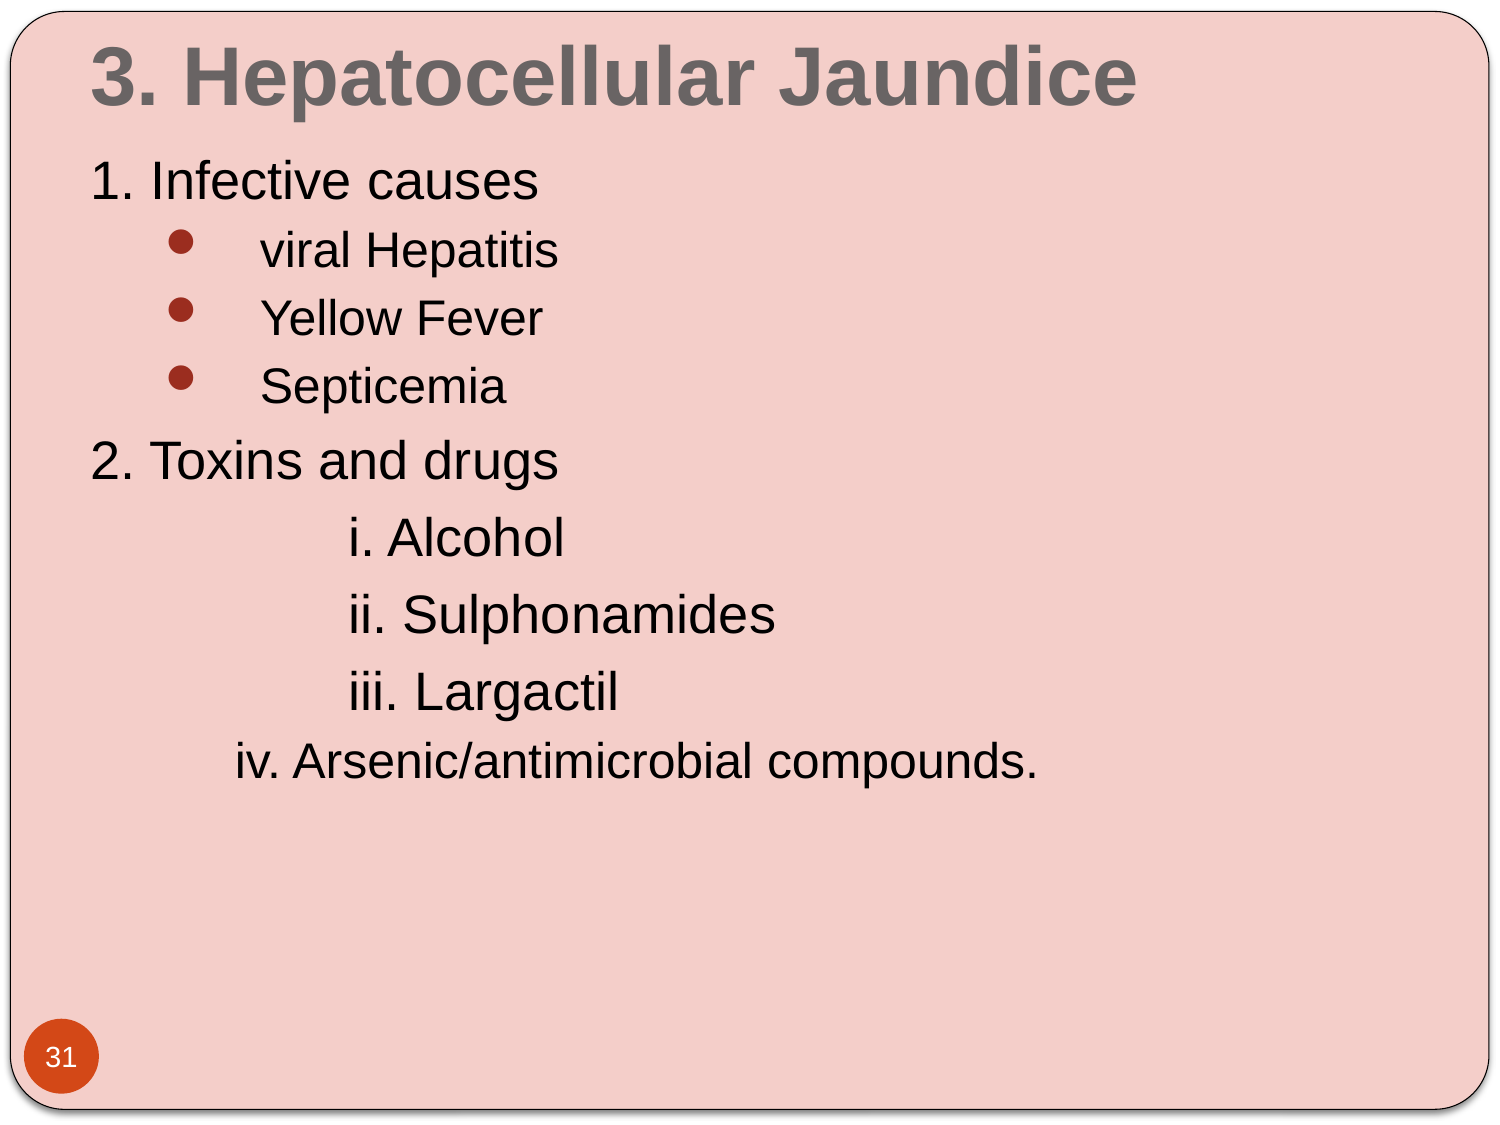

# 3. Hepatocellular Jaundice
1. Infective causes
viral Hepatitis
Yellow Fever
Septicemia
2. Toxins and drugs
		i. Alcohol
		ii. Sulphonamides
		iii. Largactil
     iv. Arsenic/antimicrobial compounds.
31